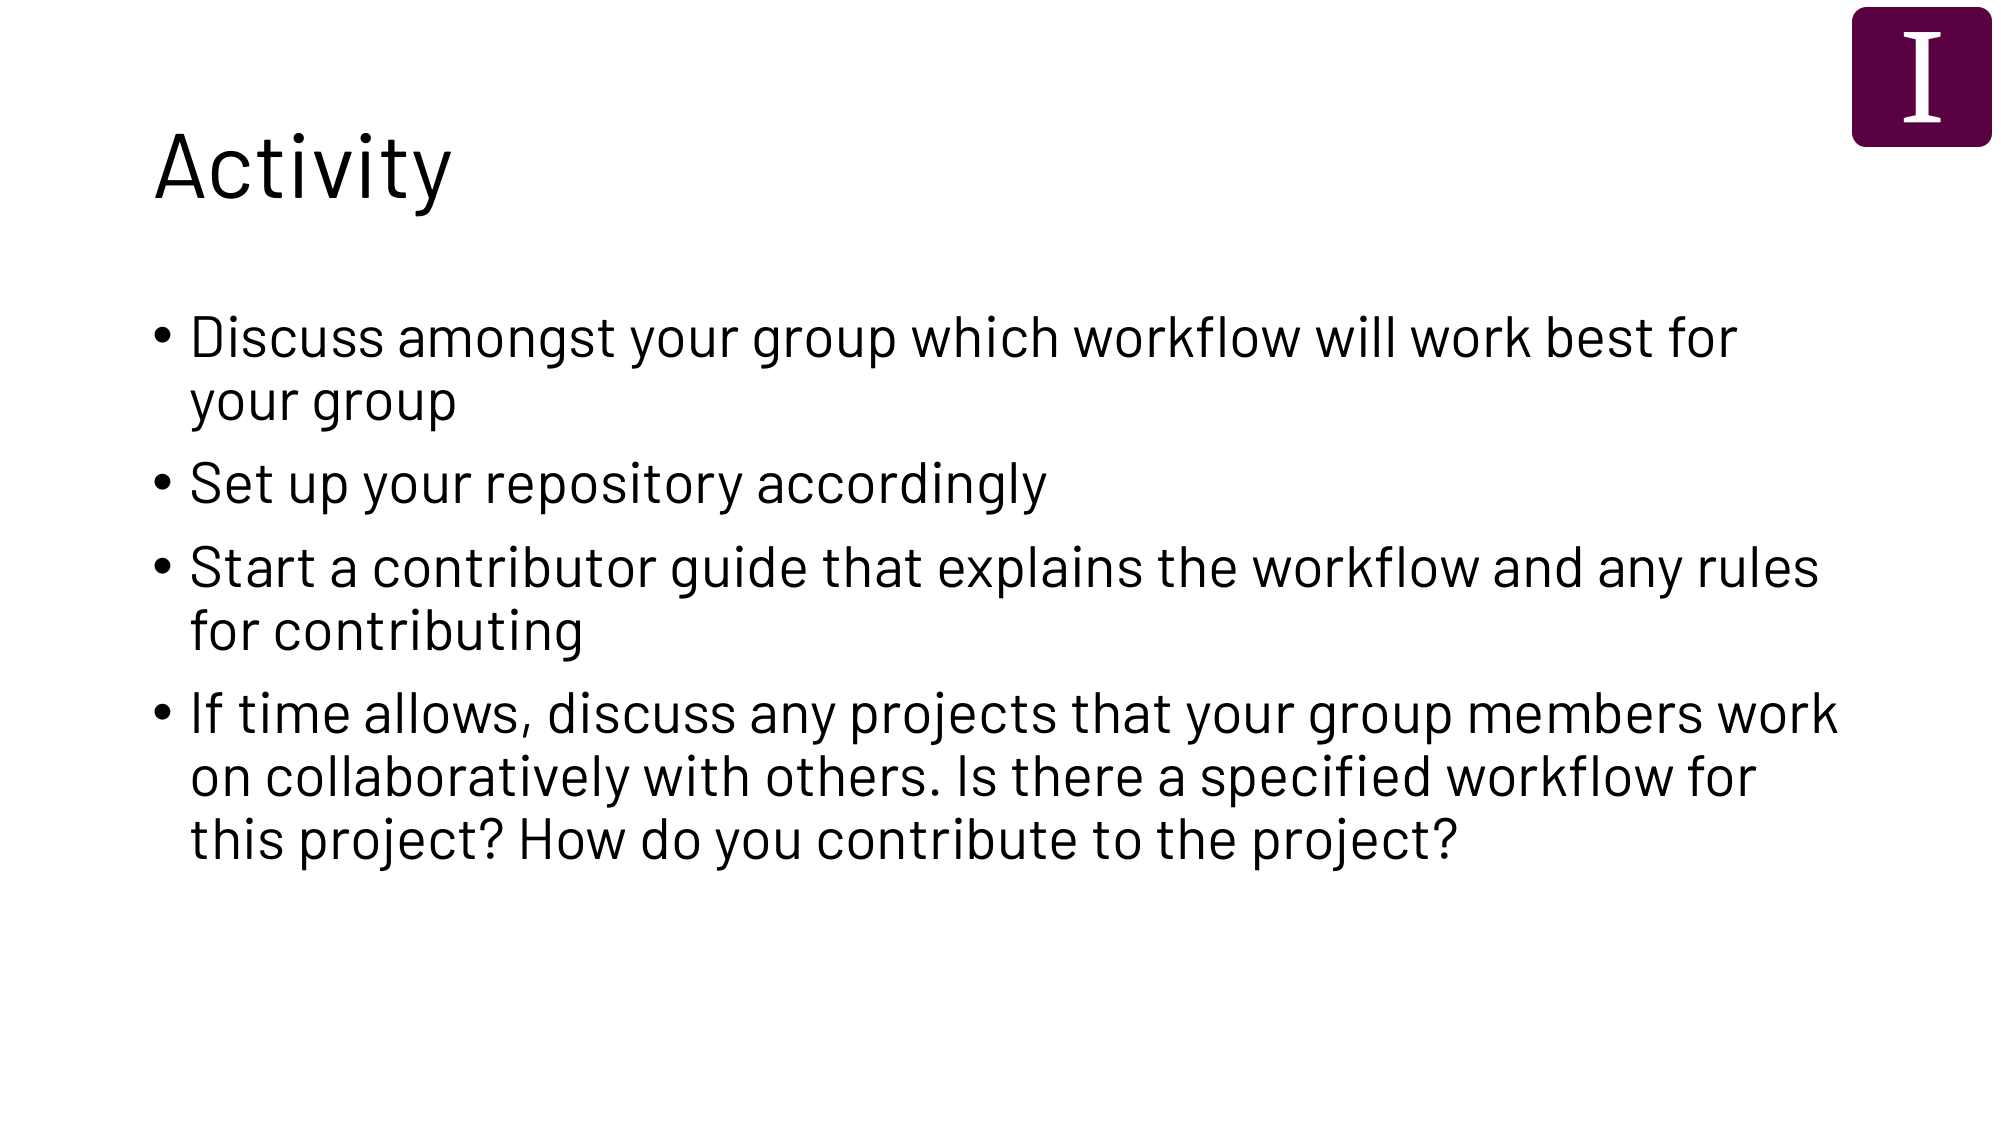

# Activity
Discuss amongst your group which workflow will work best for your group
Set up your repository accordingly
Start a contributor guide that explains the workflow and any rules for contributing
If time allows, discuss any projects that your group members work on collaboratively with others. Is there a specified workflow for this project? How do you contribute to the project?